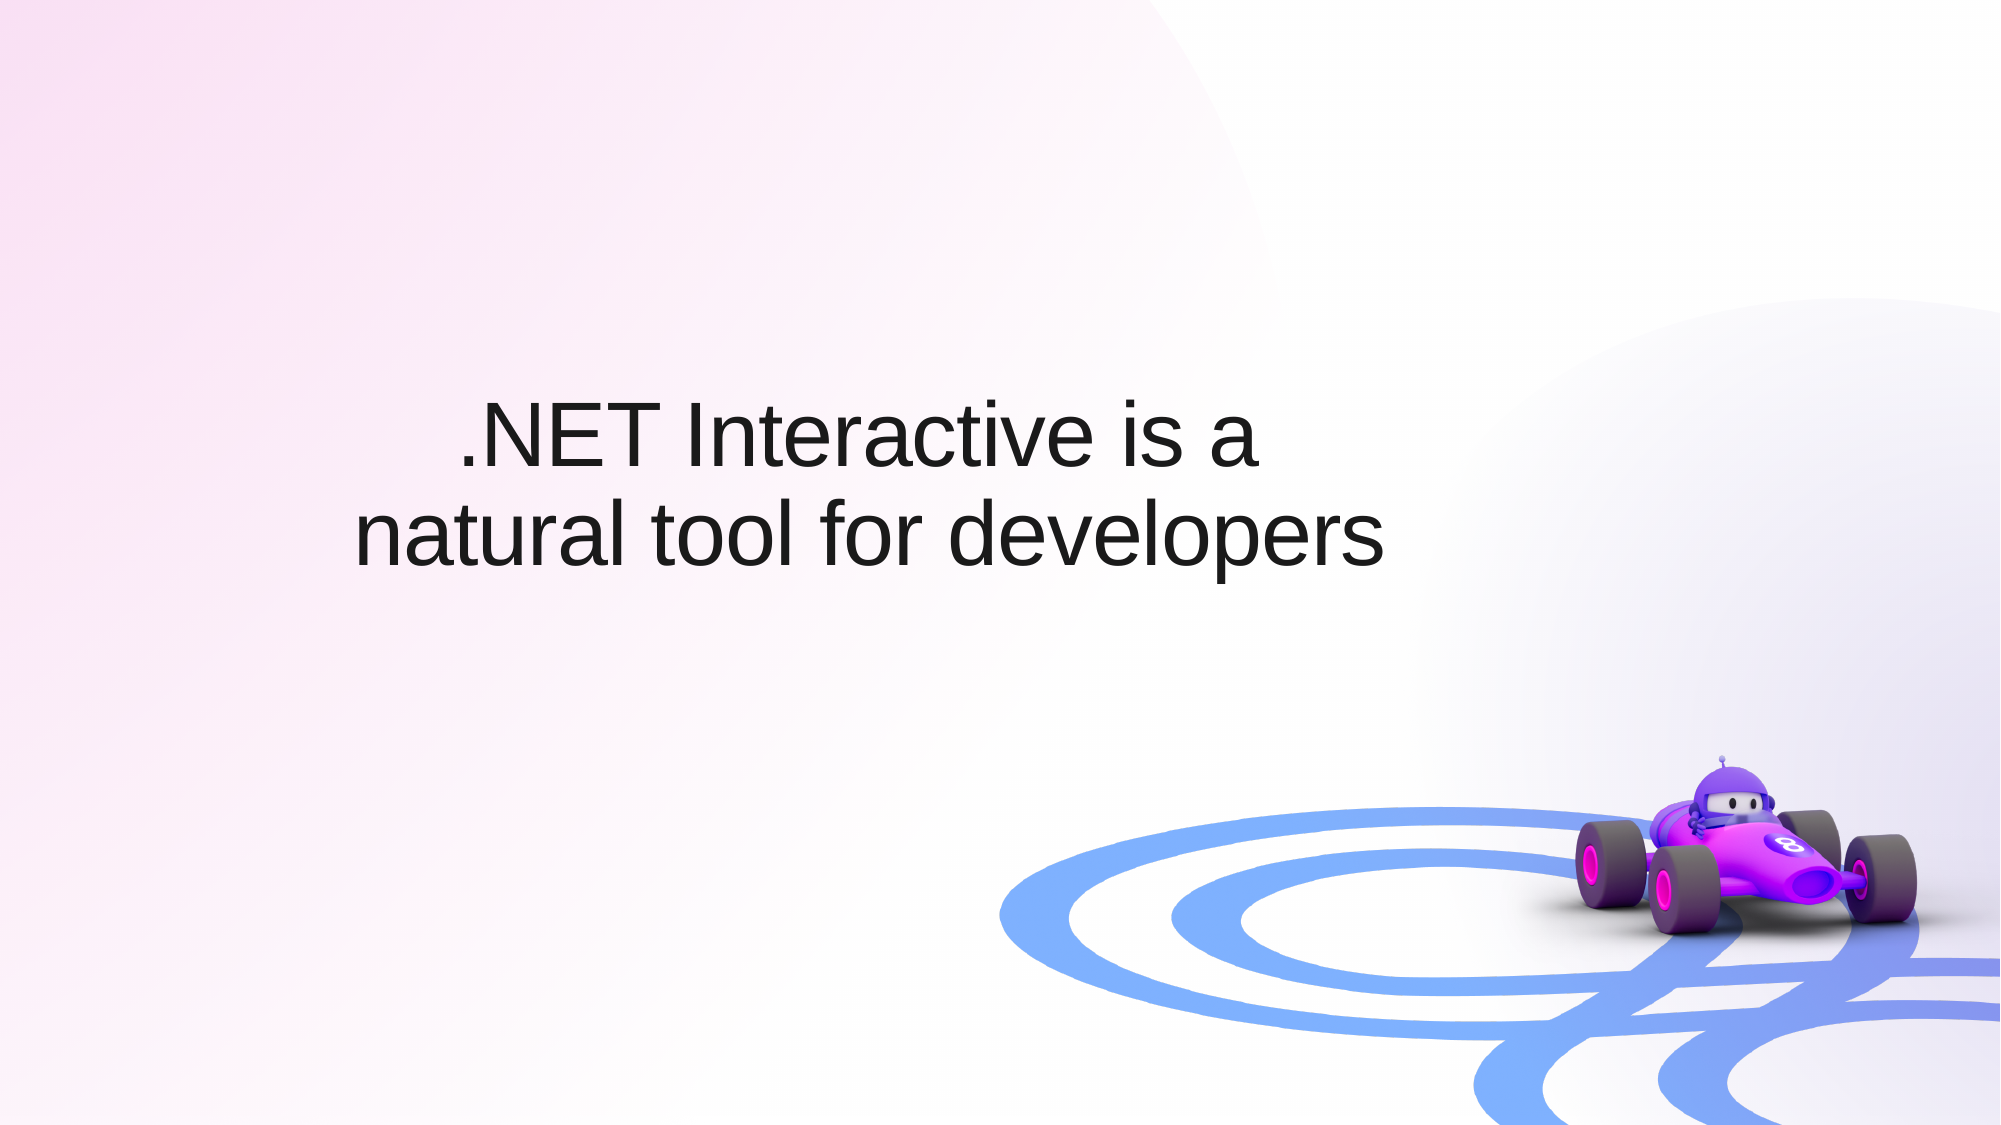

.NET Interactive is a
natural tool for developers